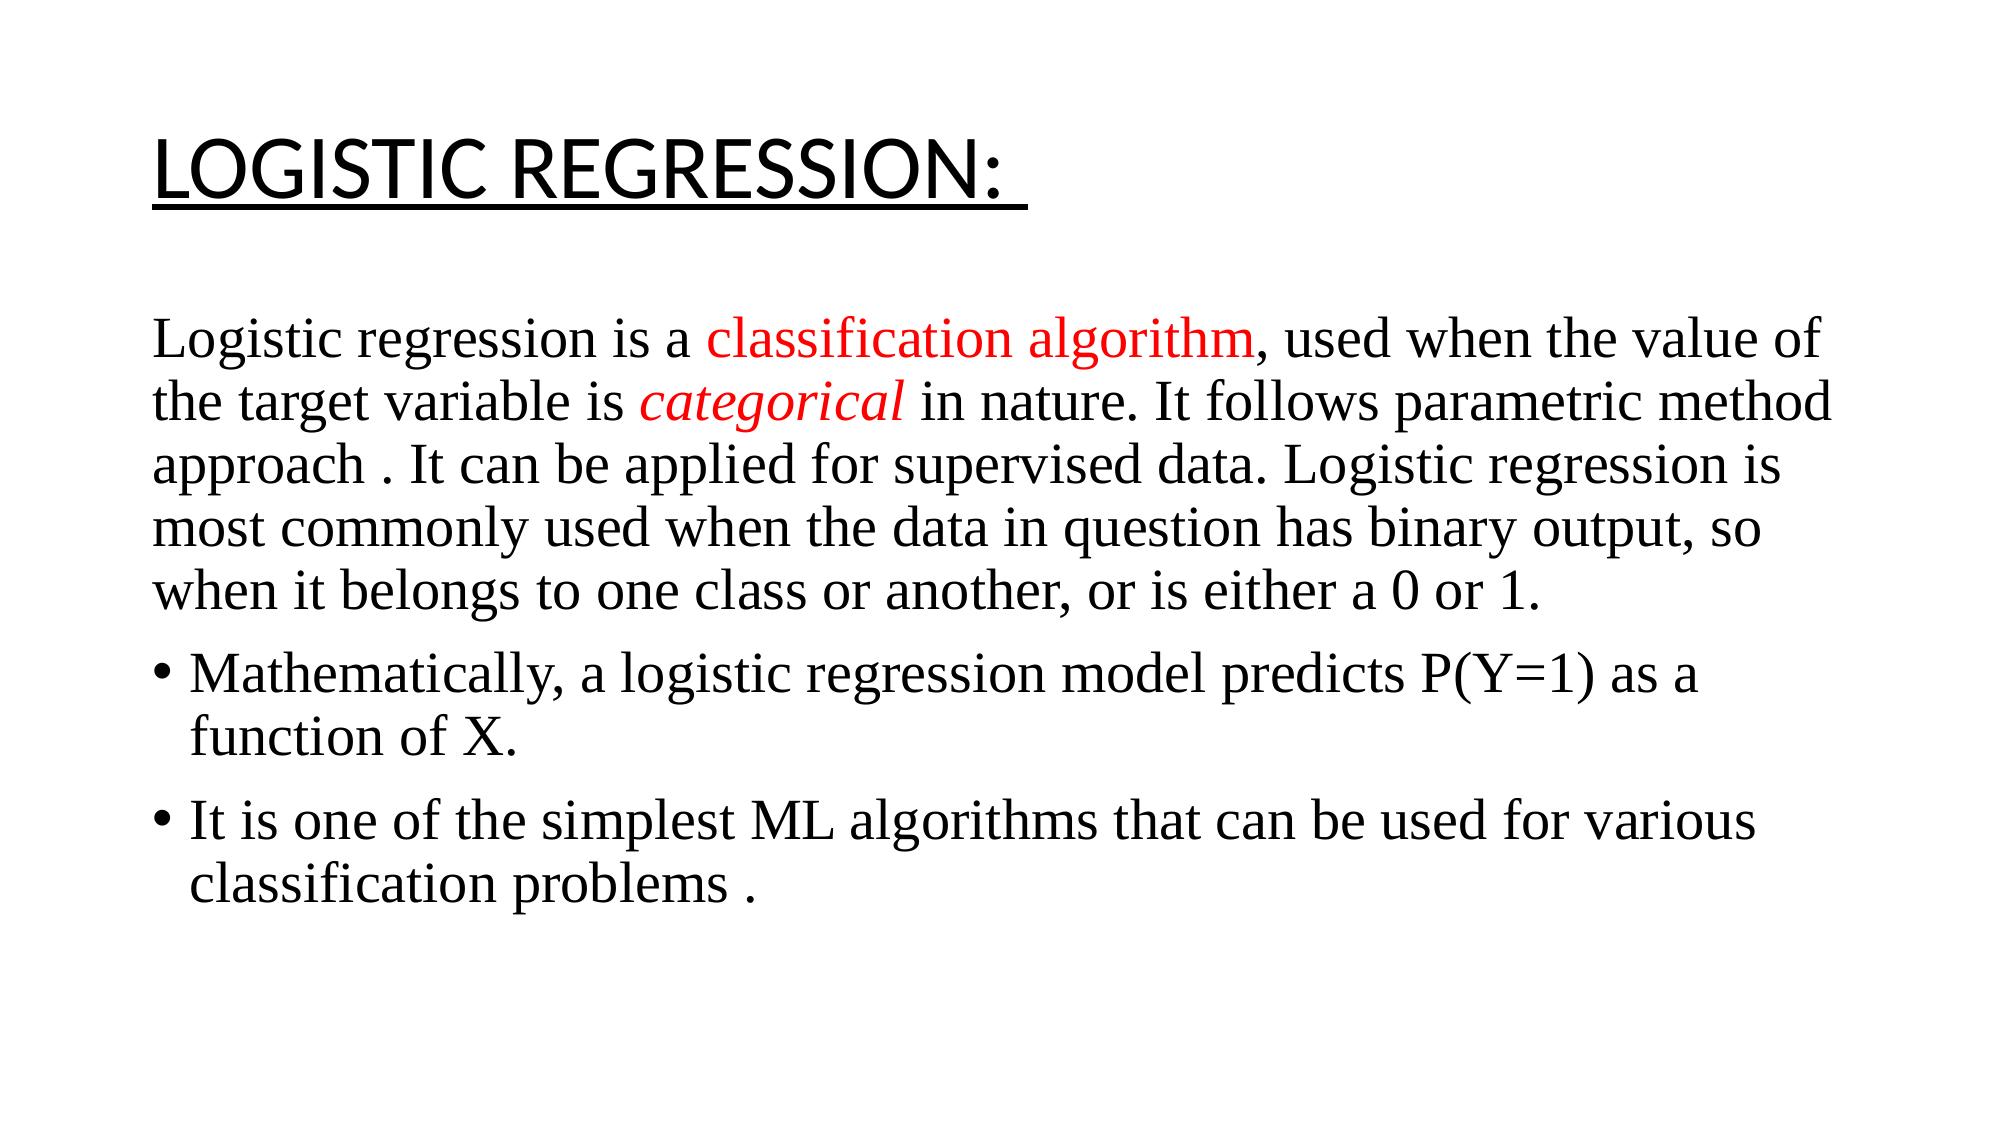

# LOGISTIC REGRESSION:
Logistic regression is a classification algorithm, used when the value of the target variable is categorical in nature. It follows parametric method approach . It can be applied for supervised data. Logistic regression is most commonly used when the data in question has binary output, so when it belongs to one class or another, or is either a 0 or 1.
Mathematically, a logistic regression model predicts P(Y=1) as a function of X.
It is one of the simplest ML algorithms that can be used for various classification problems .